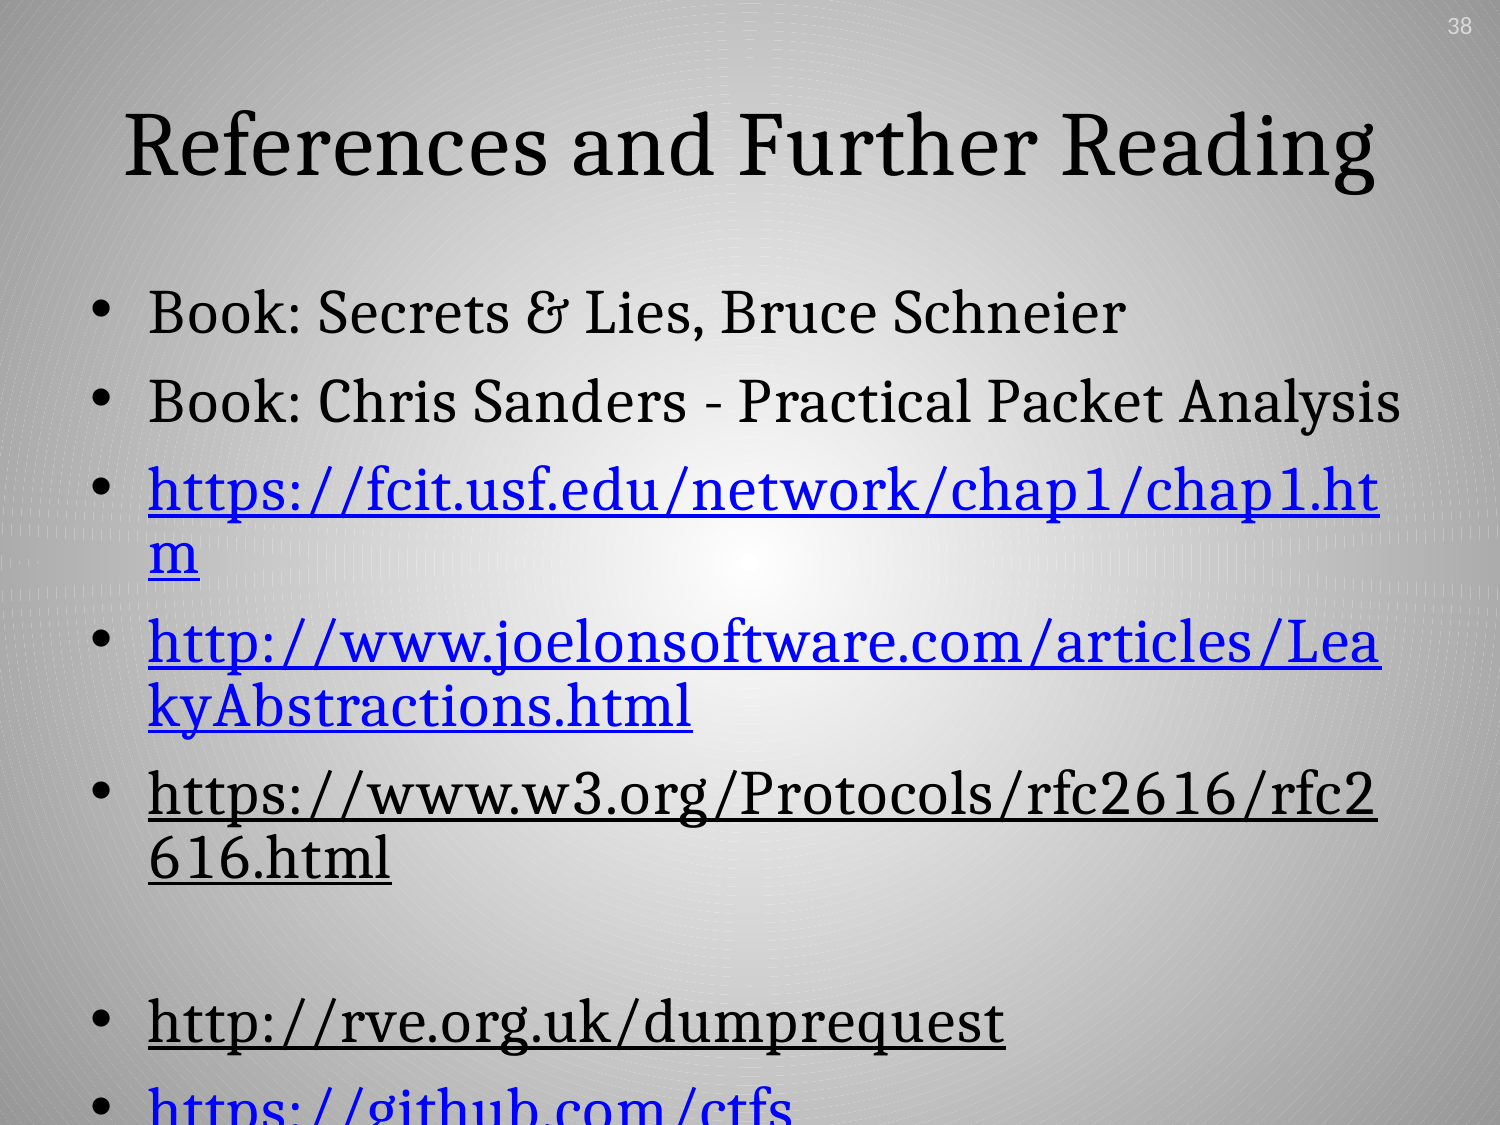

38
# References and Further Reading
Book: Secrets & Lies, Bruce Schneier
Book: Chris Sanders - Practical Packet Analysis
https://fcit.usf.edu/network/chap1/chap1.htm
http://www.joelonsoftware.com/articles/LeakyAbstractions.html
https://www.w3.org/Protocols/rfc2616/rfc2616.html
http://rve.org.uk/dumprequest
https://github.com/ctfs